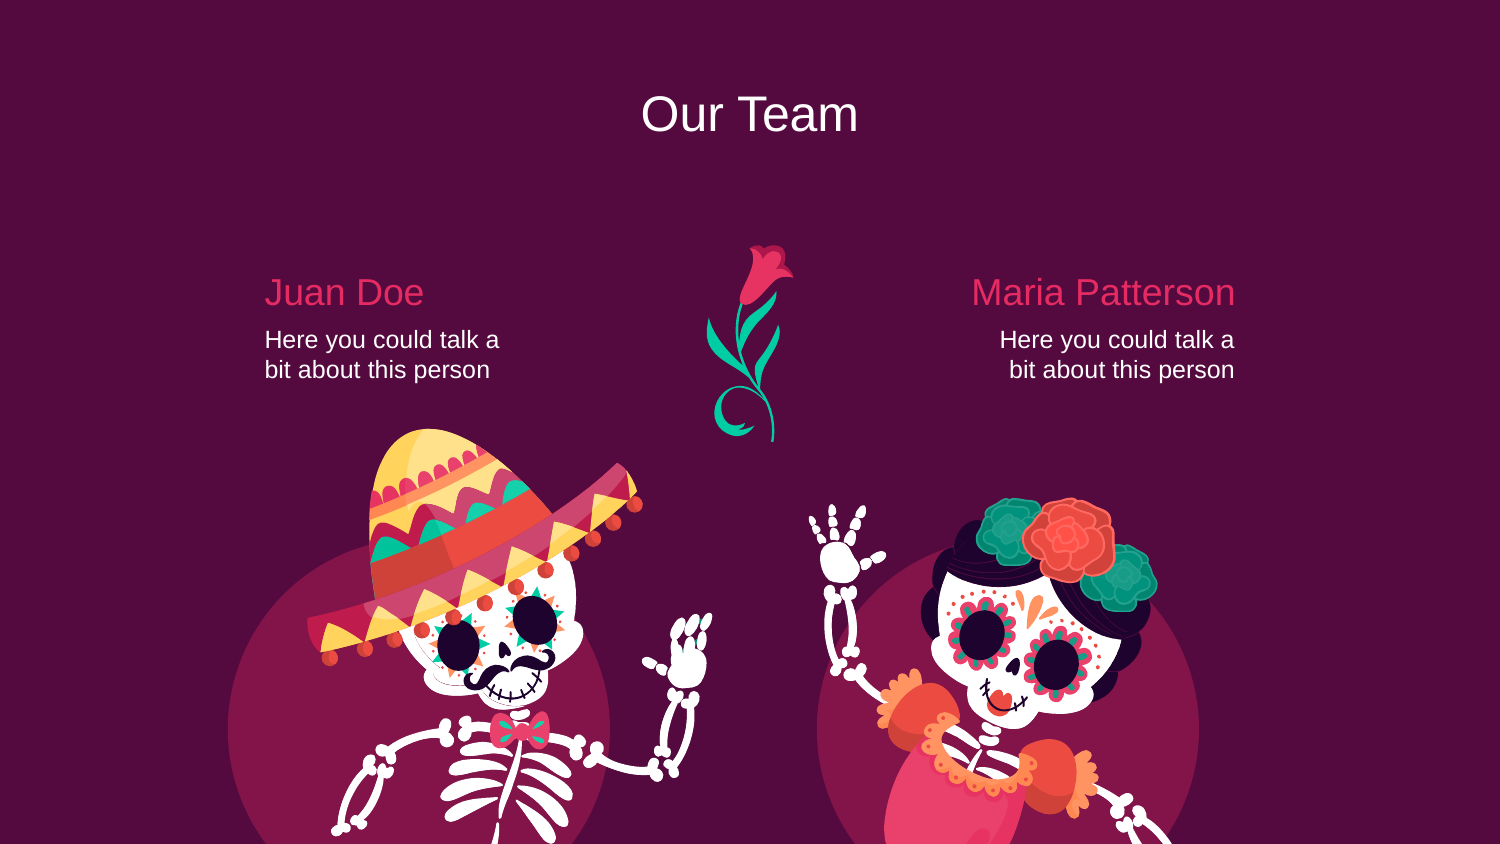

Our Team
# Juan Doe
Maria Patterson

Here you could talk a bit about this person
Here you could talk a bit about this person